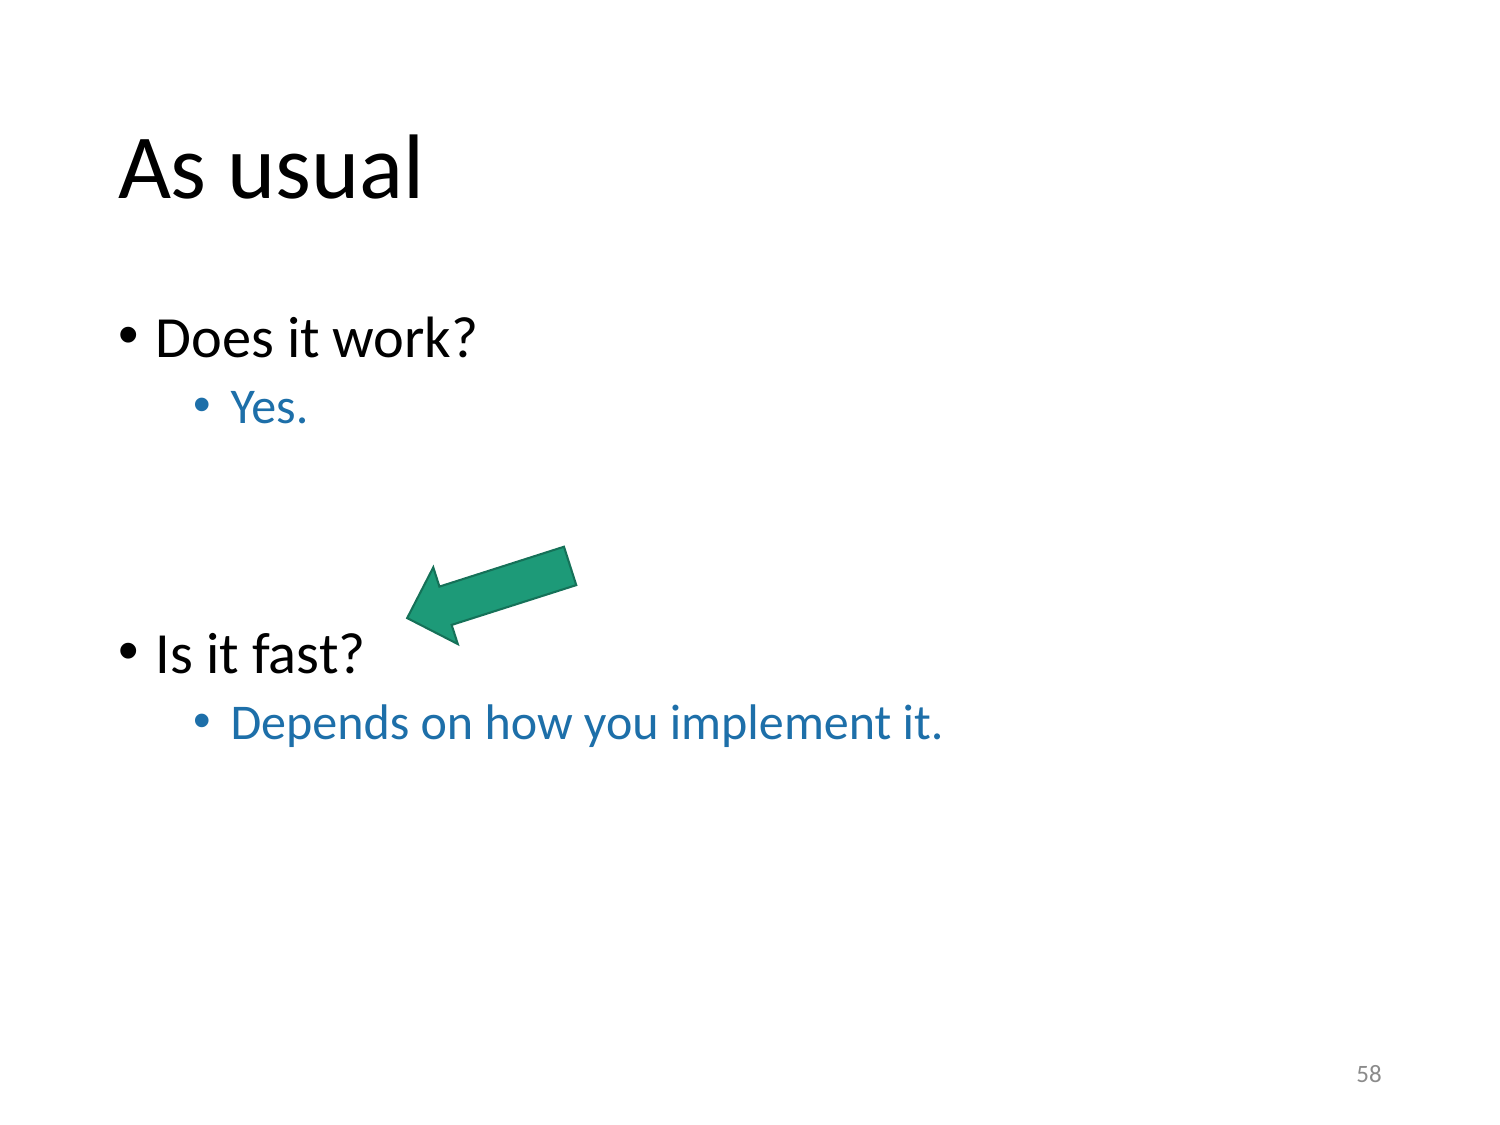

# As usual
Does it work?
Yes.

Is it fast?
Depends on how you implement it.

58